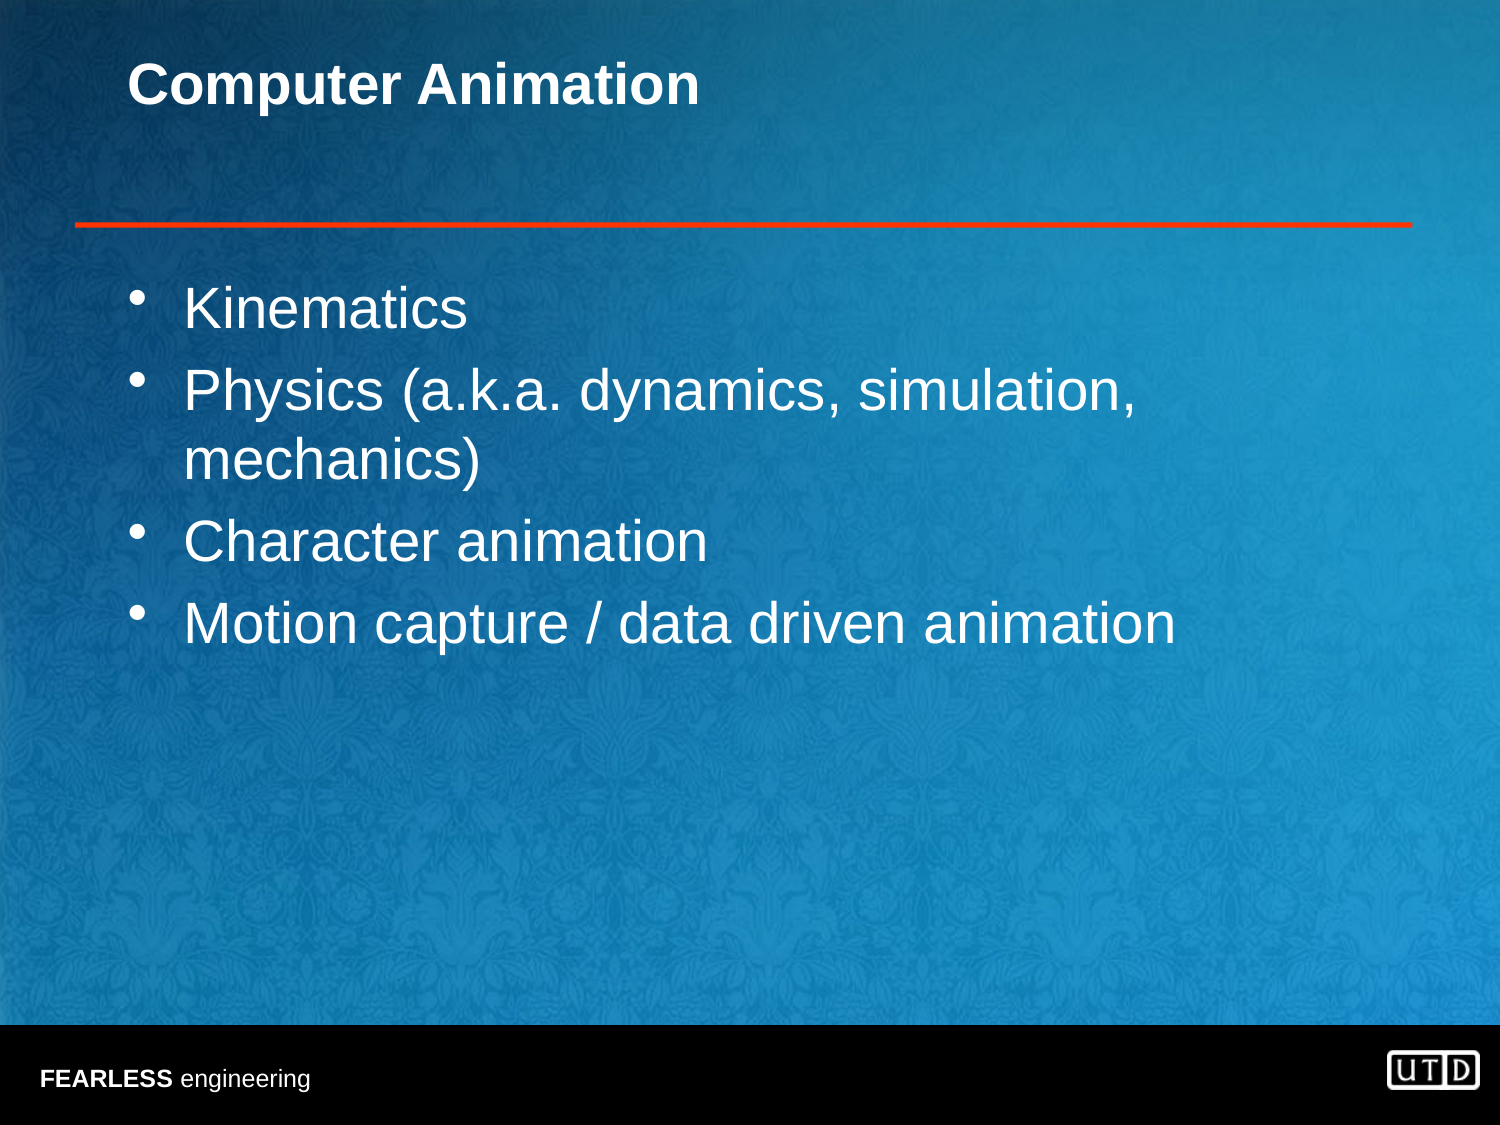

# Computer Animation

Kinematics
Physics (a.k.a. dynamics, simulation, mechanics)
Character animation
Motion capture / data driven animation